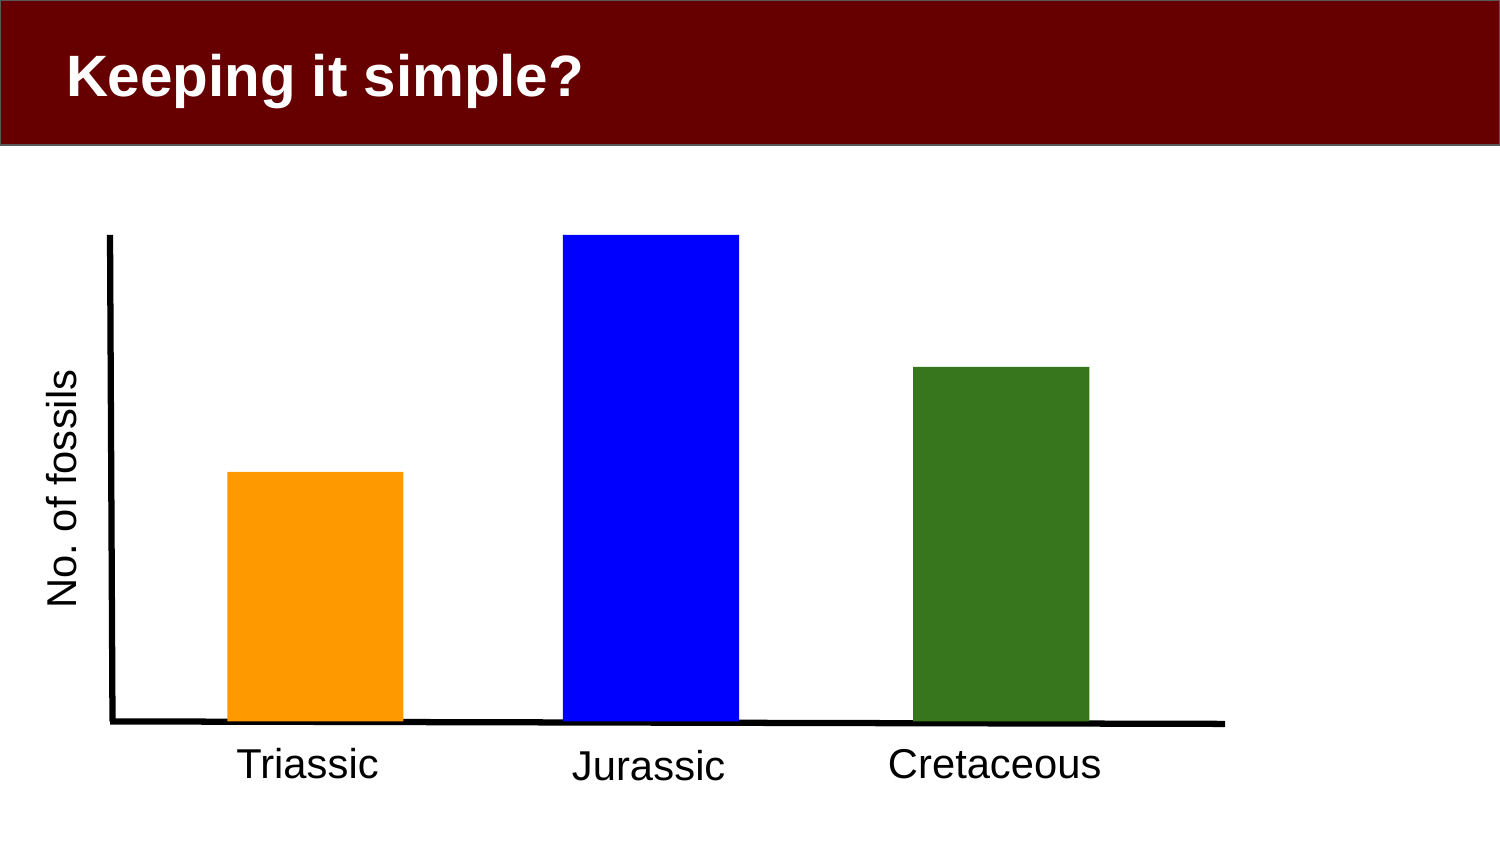

# Keeping it simple?

No. of fossils

Triassic
Cretaceous
Jurassic